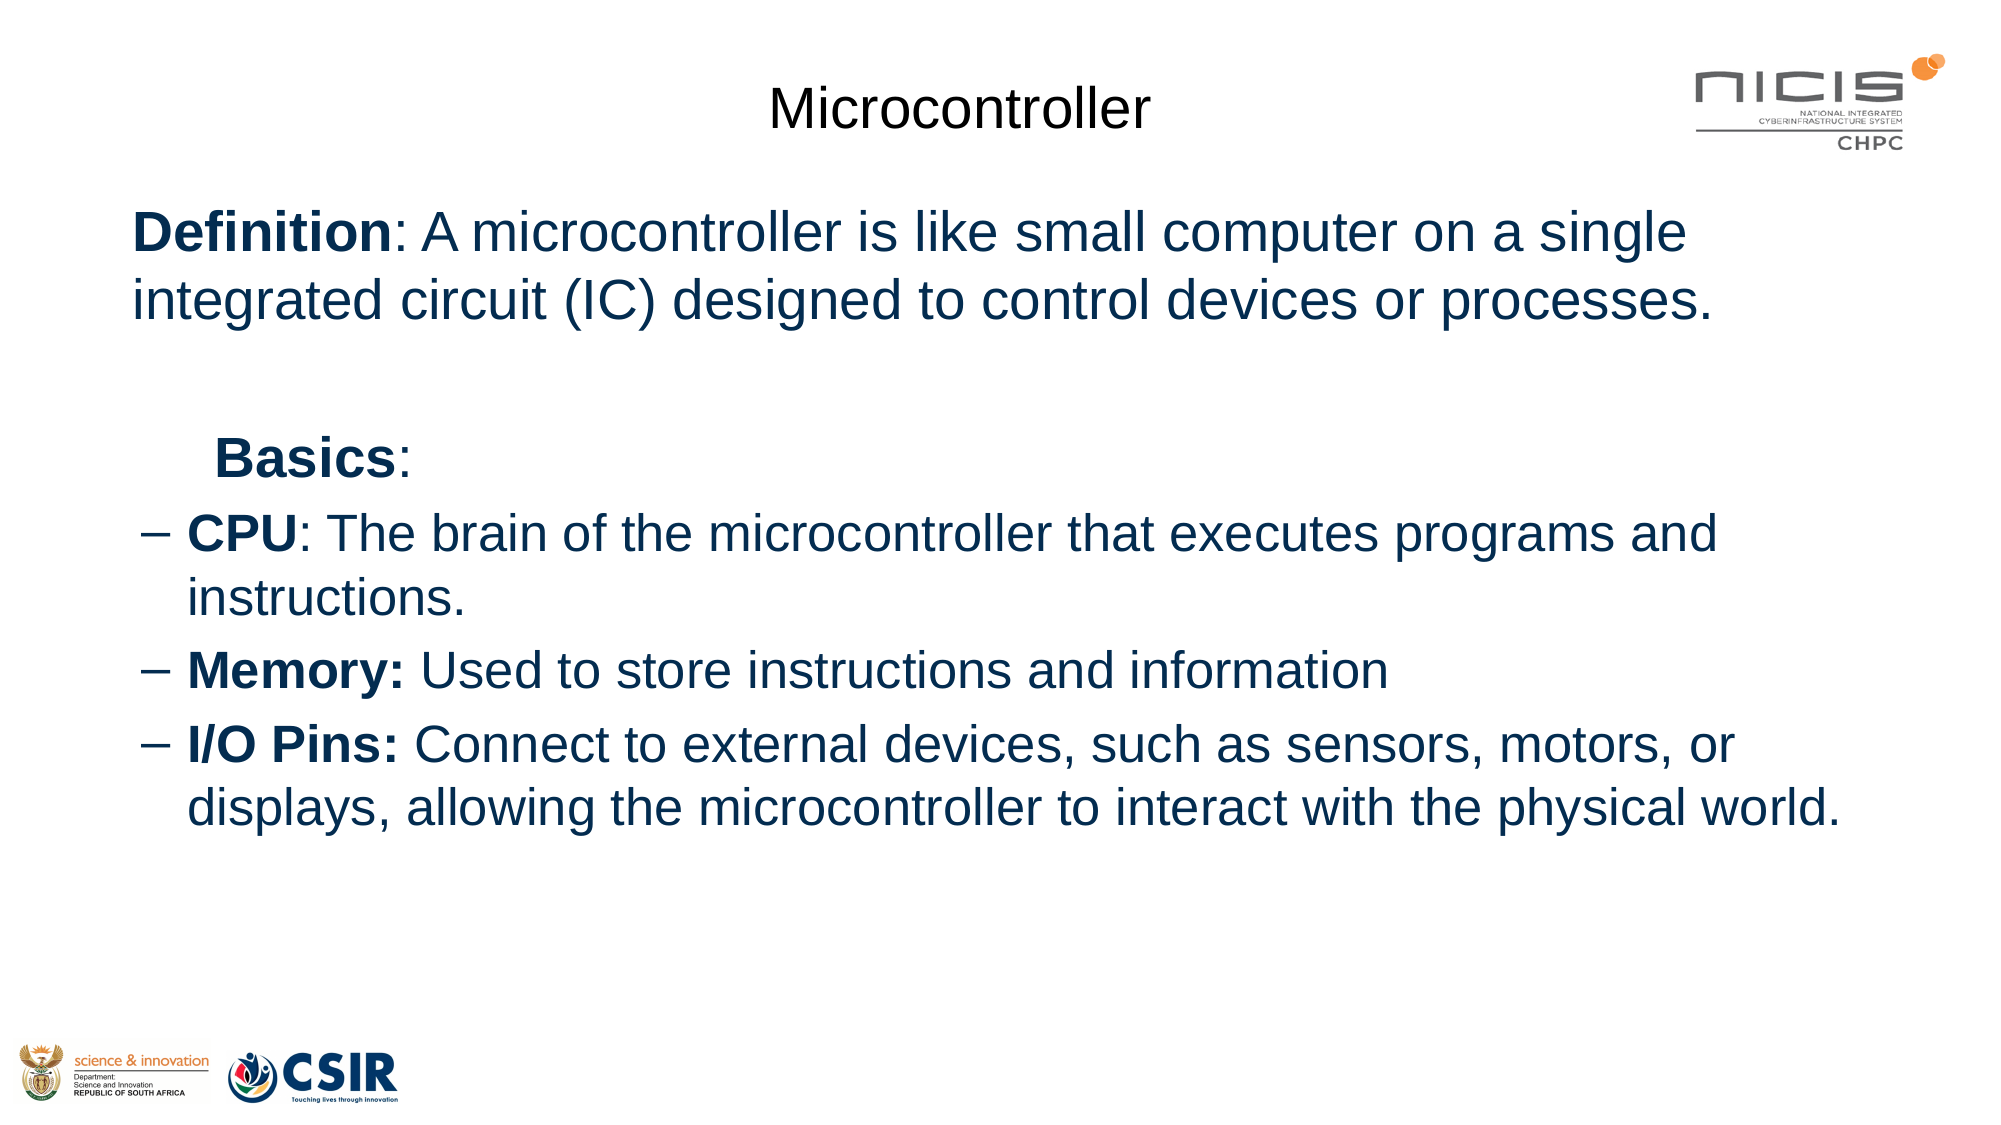

Microcontroller
Definition: A microcontroller is like small computer on a single integrated circuit (IC) designed to control devices or processes.

	Basics:
CPU: The brain of the microcontroller that executes programs and instructions.
Memory: Used to store instructions and information
I/O Pins: Connect to external devices, such as sensors, motors, or displays, allowing the microcontroller to interact with the physical world.